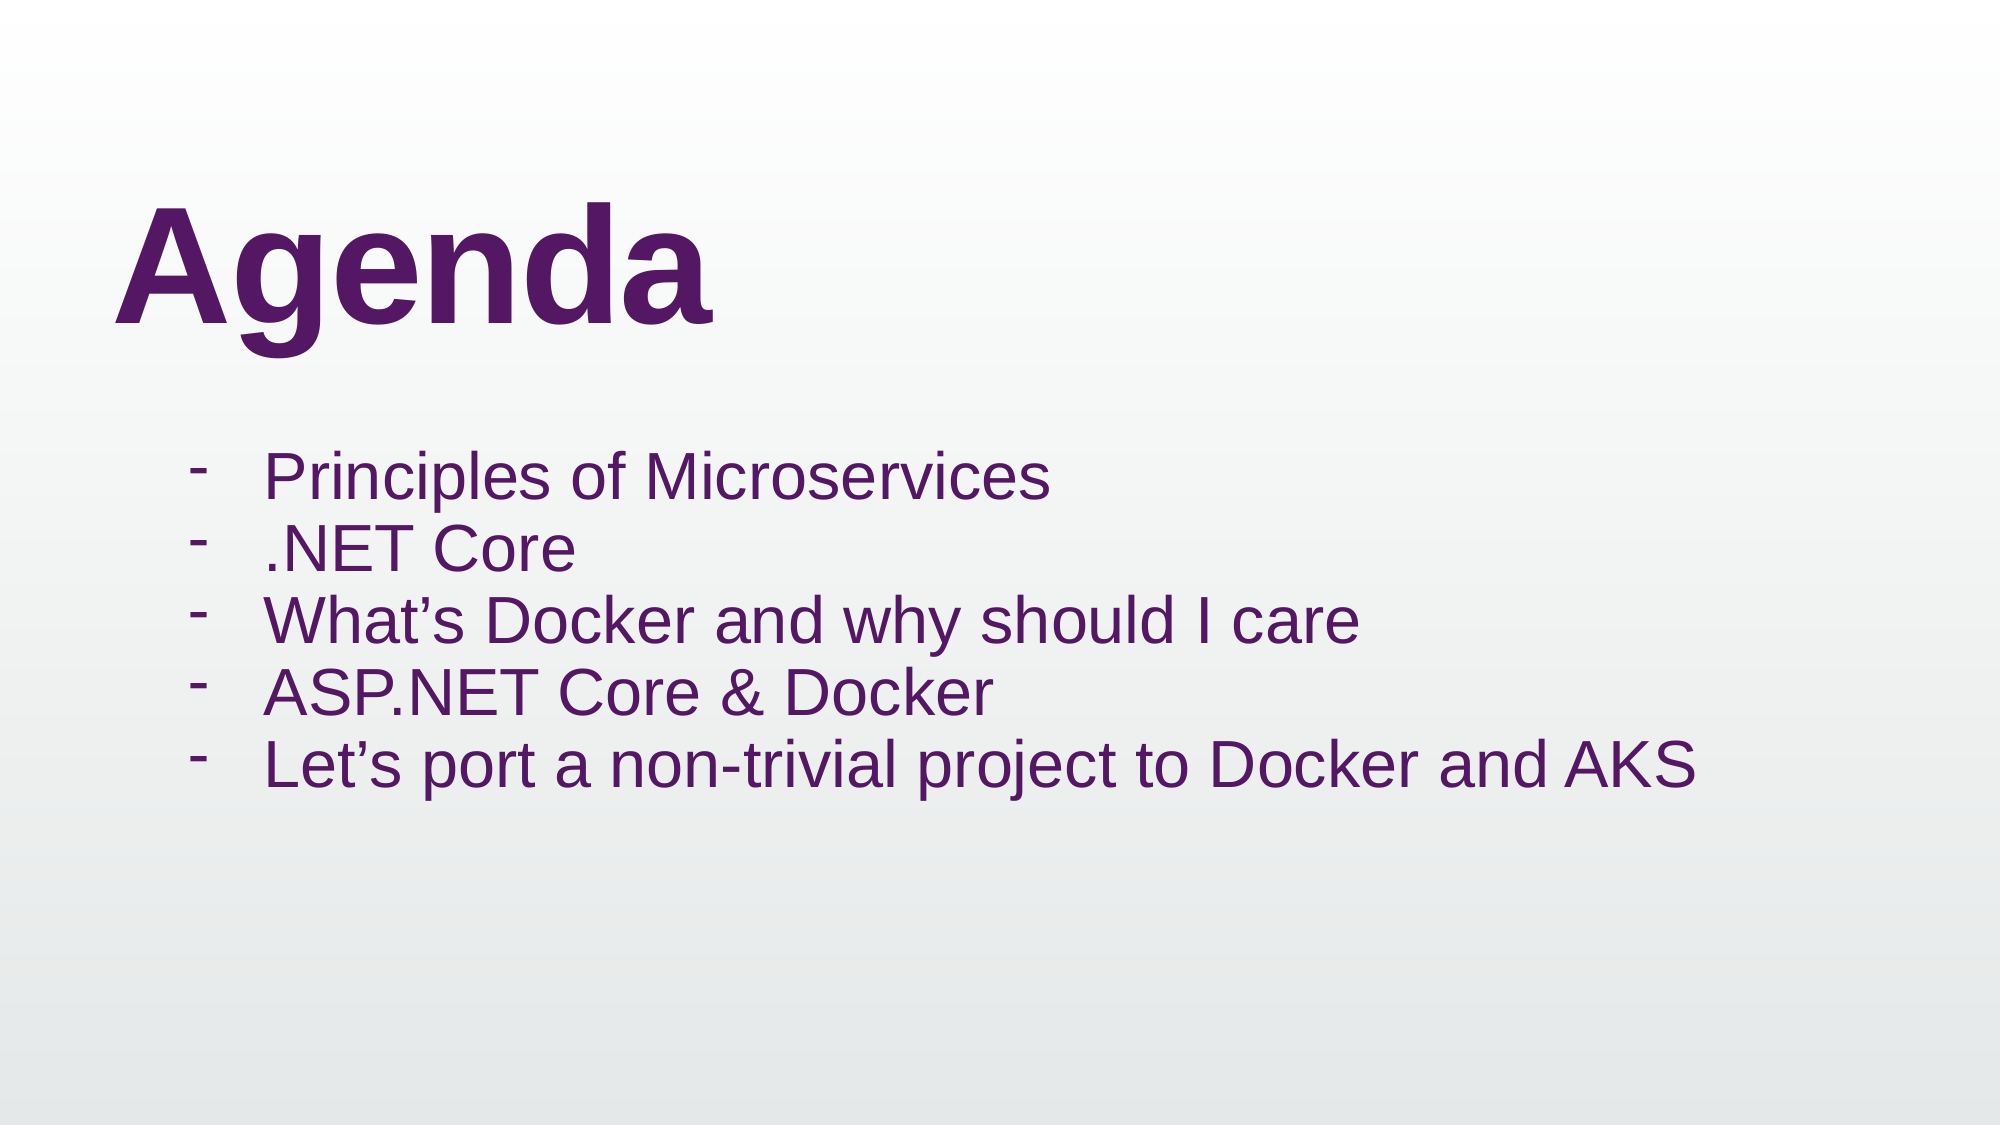

Agenda
Principles of Microservices
.NET Core
What’s Docker and why should I care
ASP.NET Core & Docker
Let’s port a non-trivial project to Docker and AKS